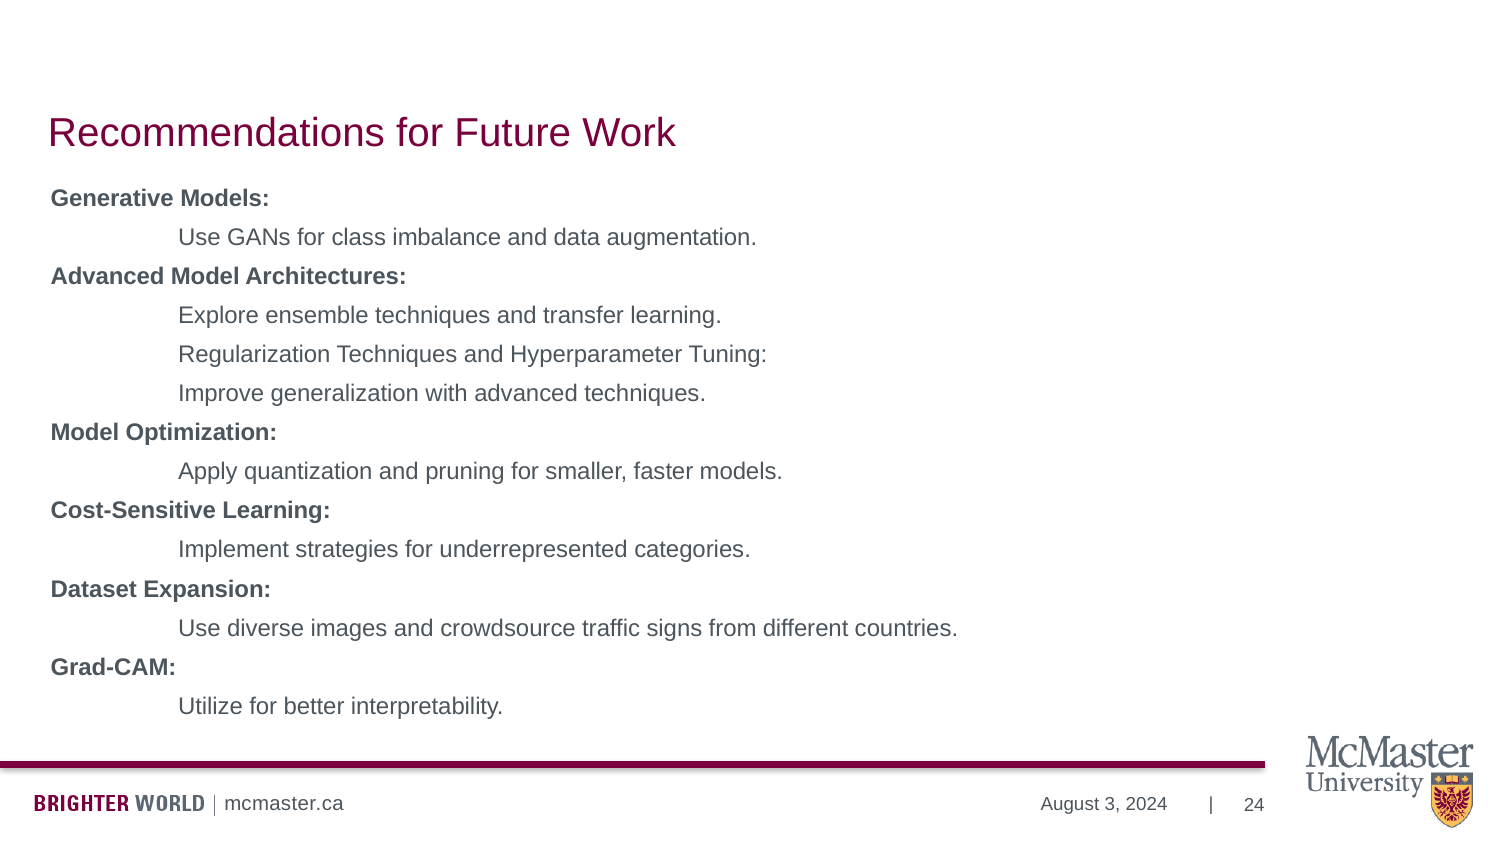

# Recommendations for Future Work
Generative Models:
	Use GANs for class imbalance and data augmentation.
Advanced Model Architectures:
	Explore ensemble techniques and transfer learning.
	Regularization Techniques and Hyperparameter Tuning:
	Improve generalization with advanced techniques.
Model Optimization:
	Apply quantization and pruning for smaller, faster models.
Cost-Sensitive Learning:
	Implement strategies for underrepresented categories.
Dataset Expansion:
	Use diverse images and crowdsource traffic signs from different countries.
Grad-CAM:
	Utilize for better interpretability.

24
August 3, 2024